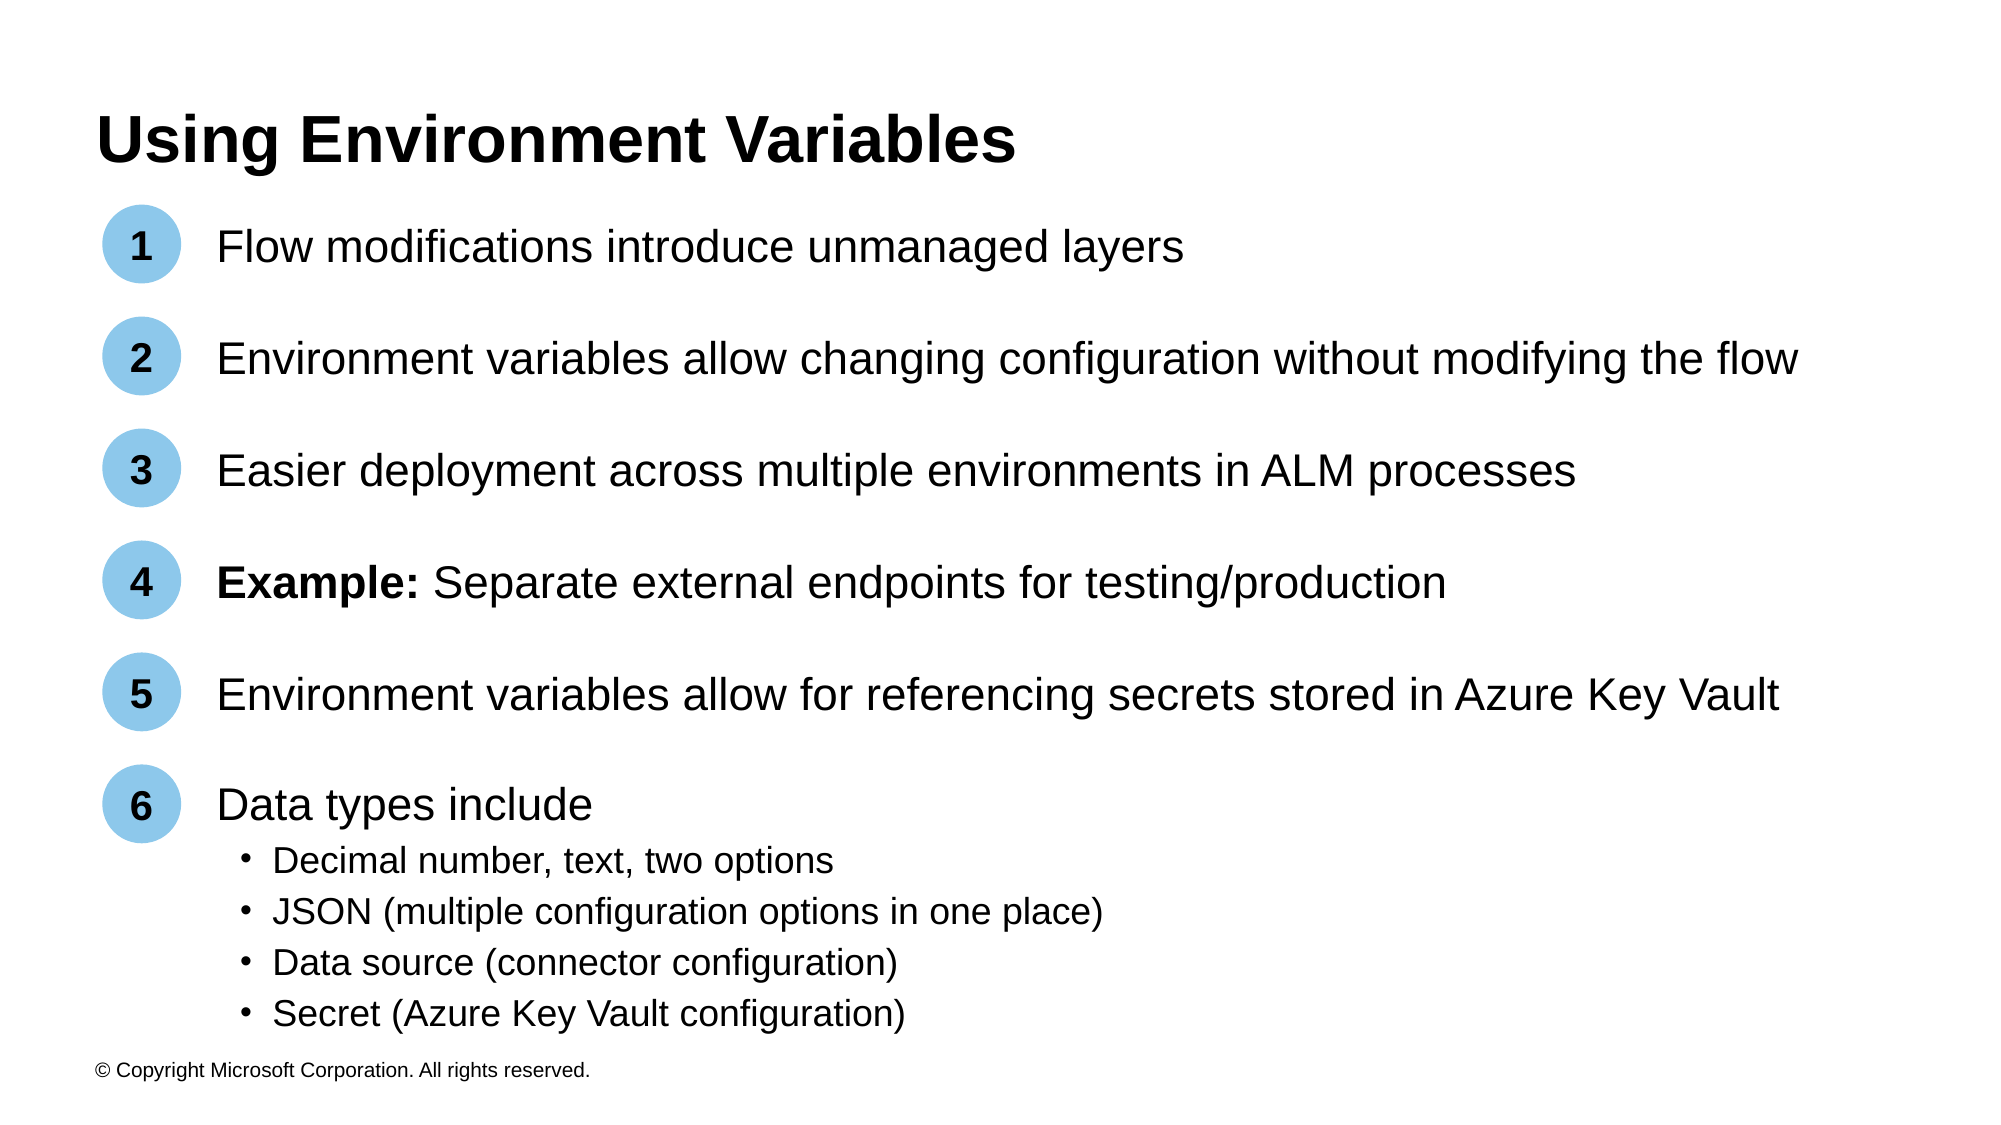

# Using Environment Variables
1
Flow modifications introduce unmanaged layers
2
Environment variables allow changing configuration without modifying the flow
3
Easier deployment across multiple environments in ALM processes
4
Example: Separate external endpoints for testing/production
5
Environment variables allow for referencing secrets stored in Azure Key Vault
6
Data types include
Decimal number, text, two options
JSON (multiple configuration options in one place)
Data source (connector configuration)
Secret (Azure Key Vault configuration)